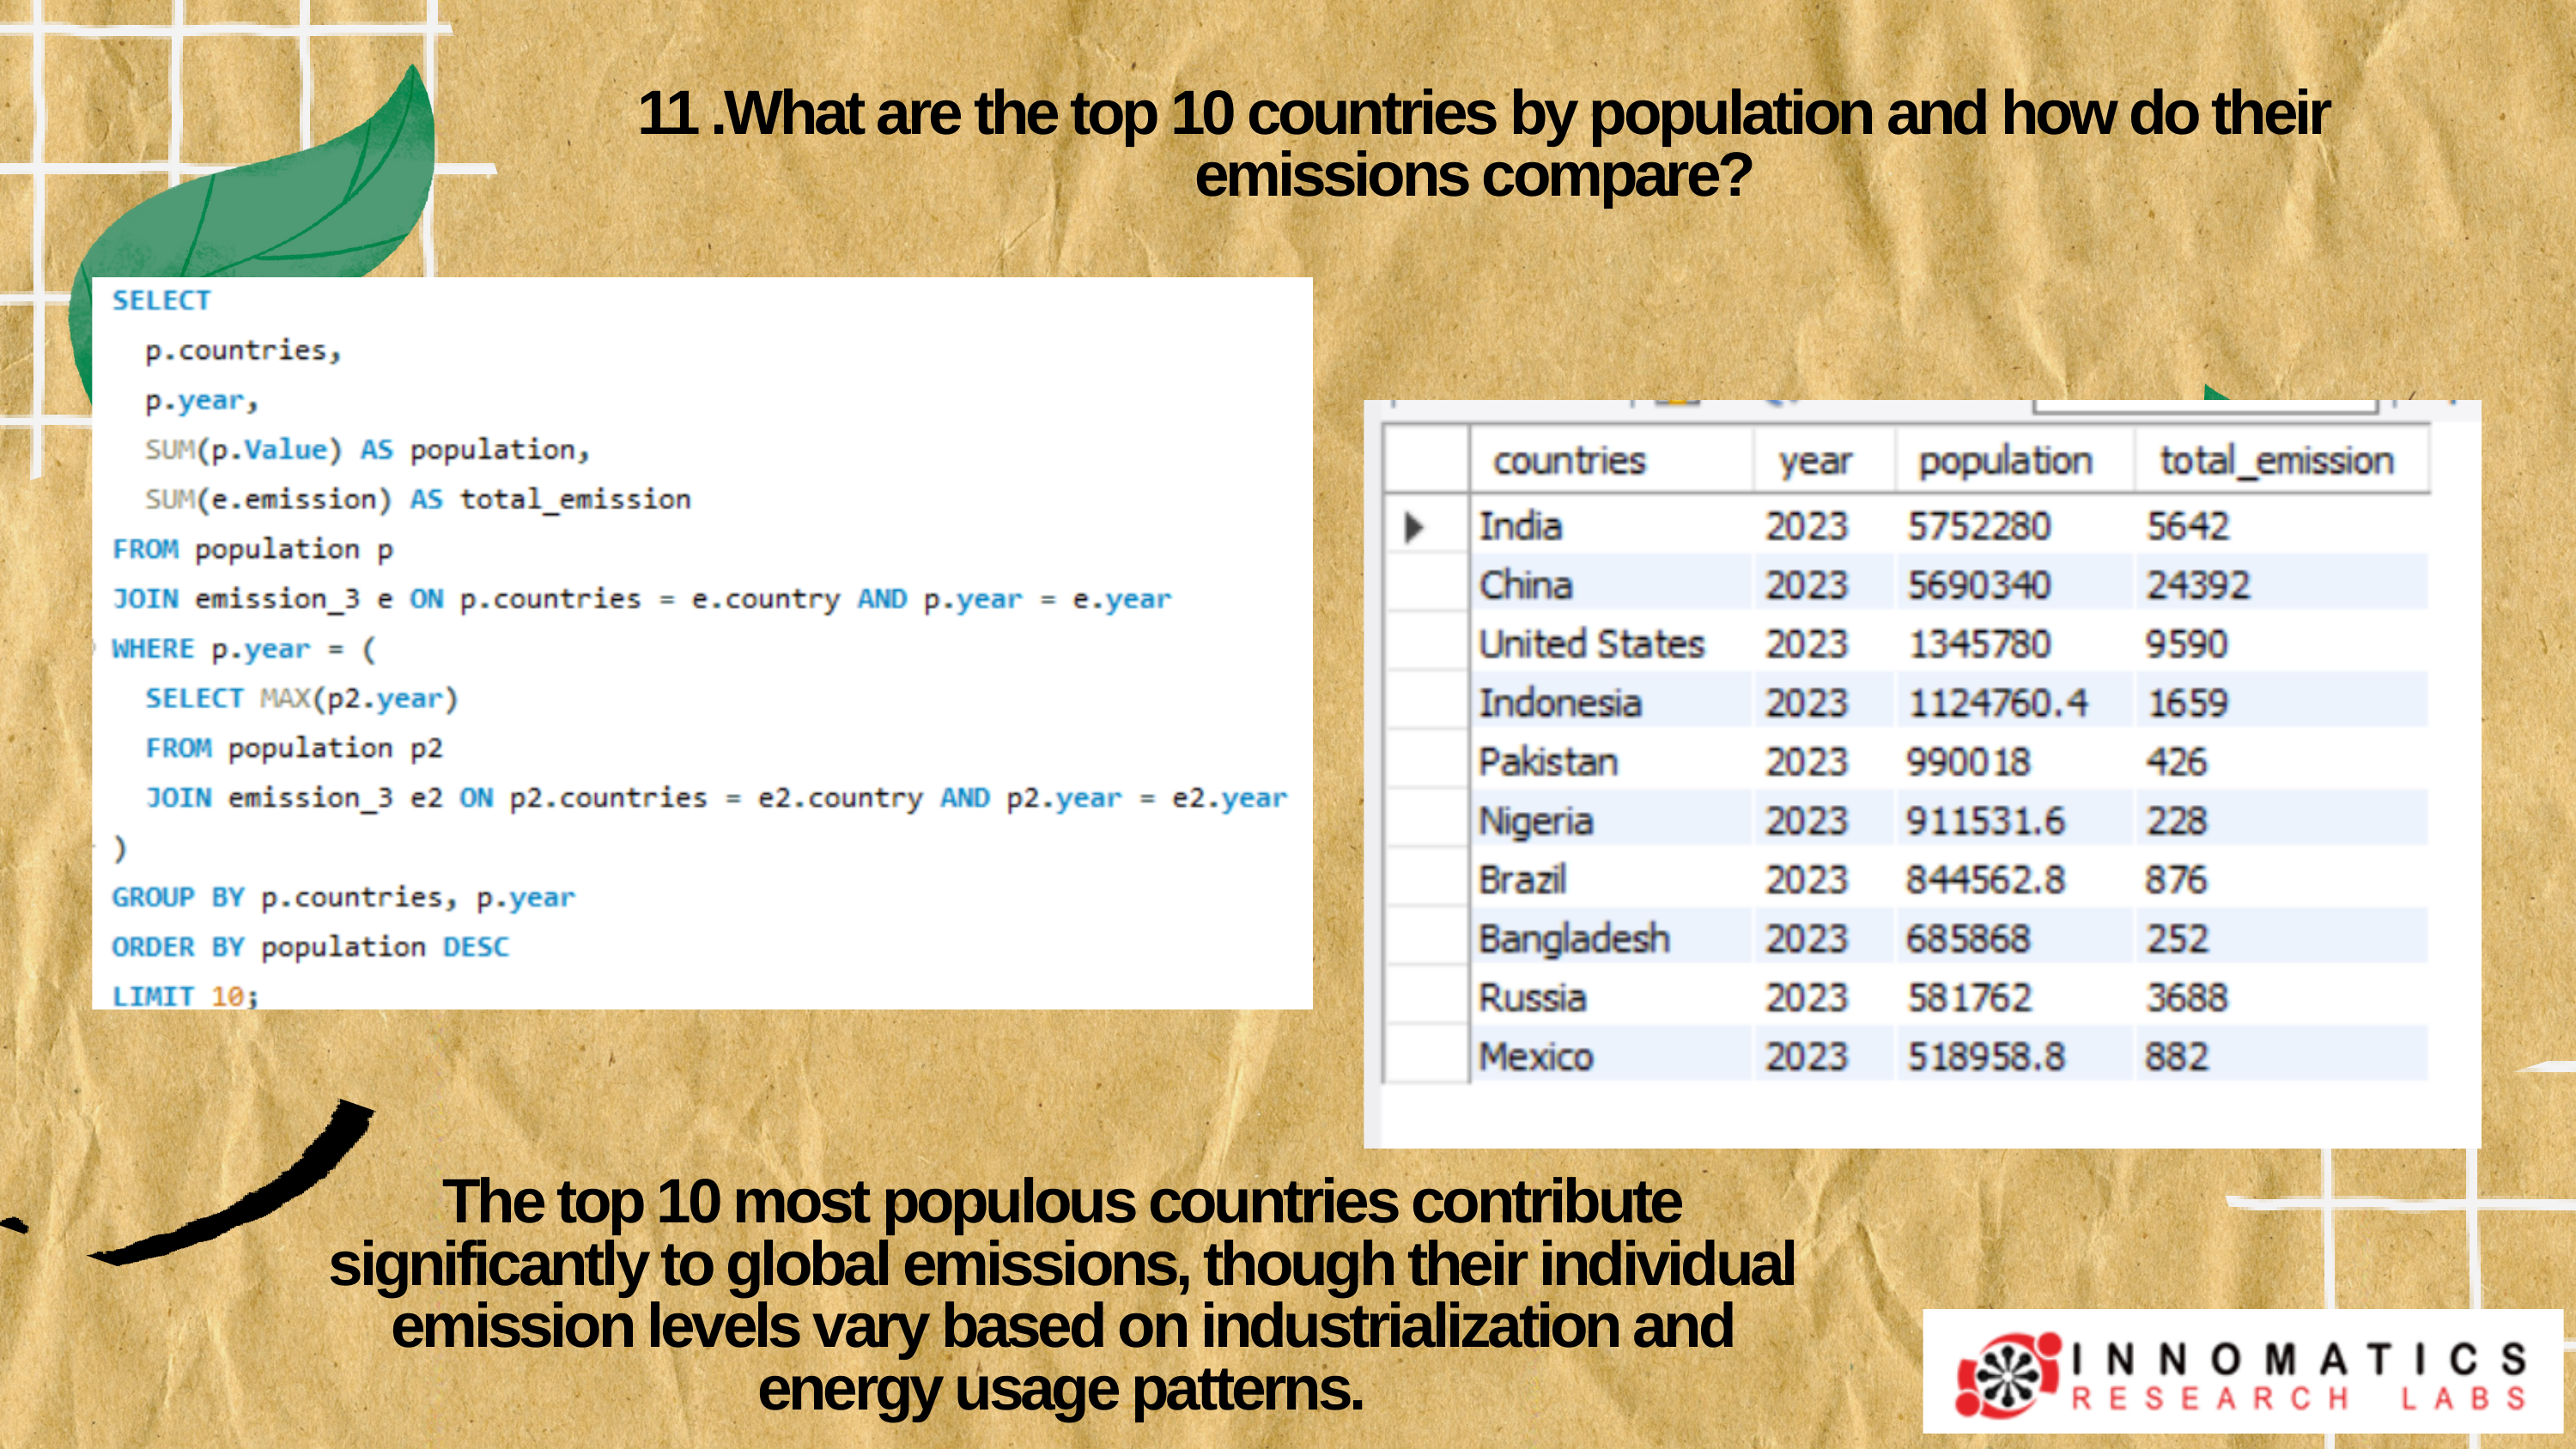

11 .What are the top 10 countries by population and how do their emissions compare?

The top 10 most populous countries contribute significantly to global emissions, though their individual emission levels vary based on industrialization and energy usage patterns.